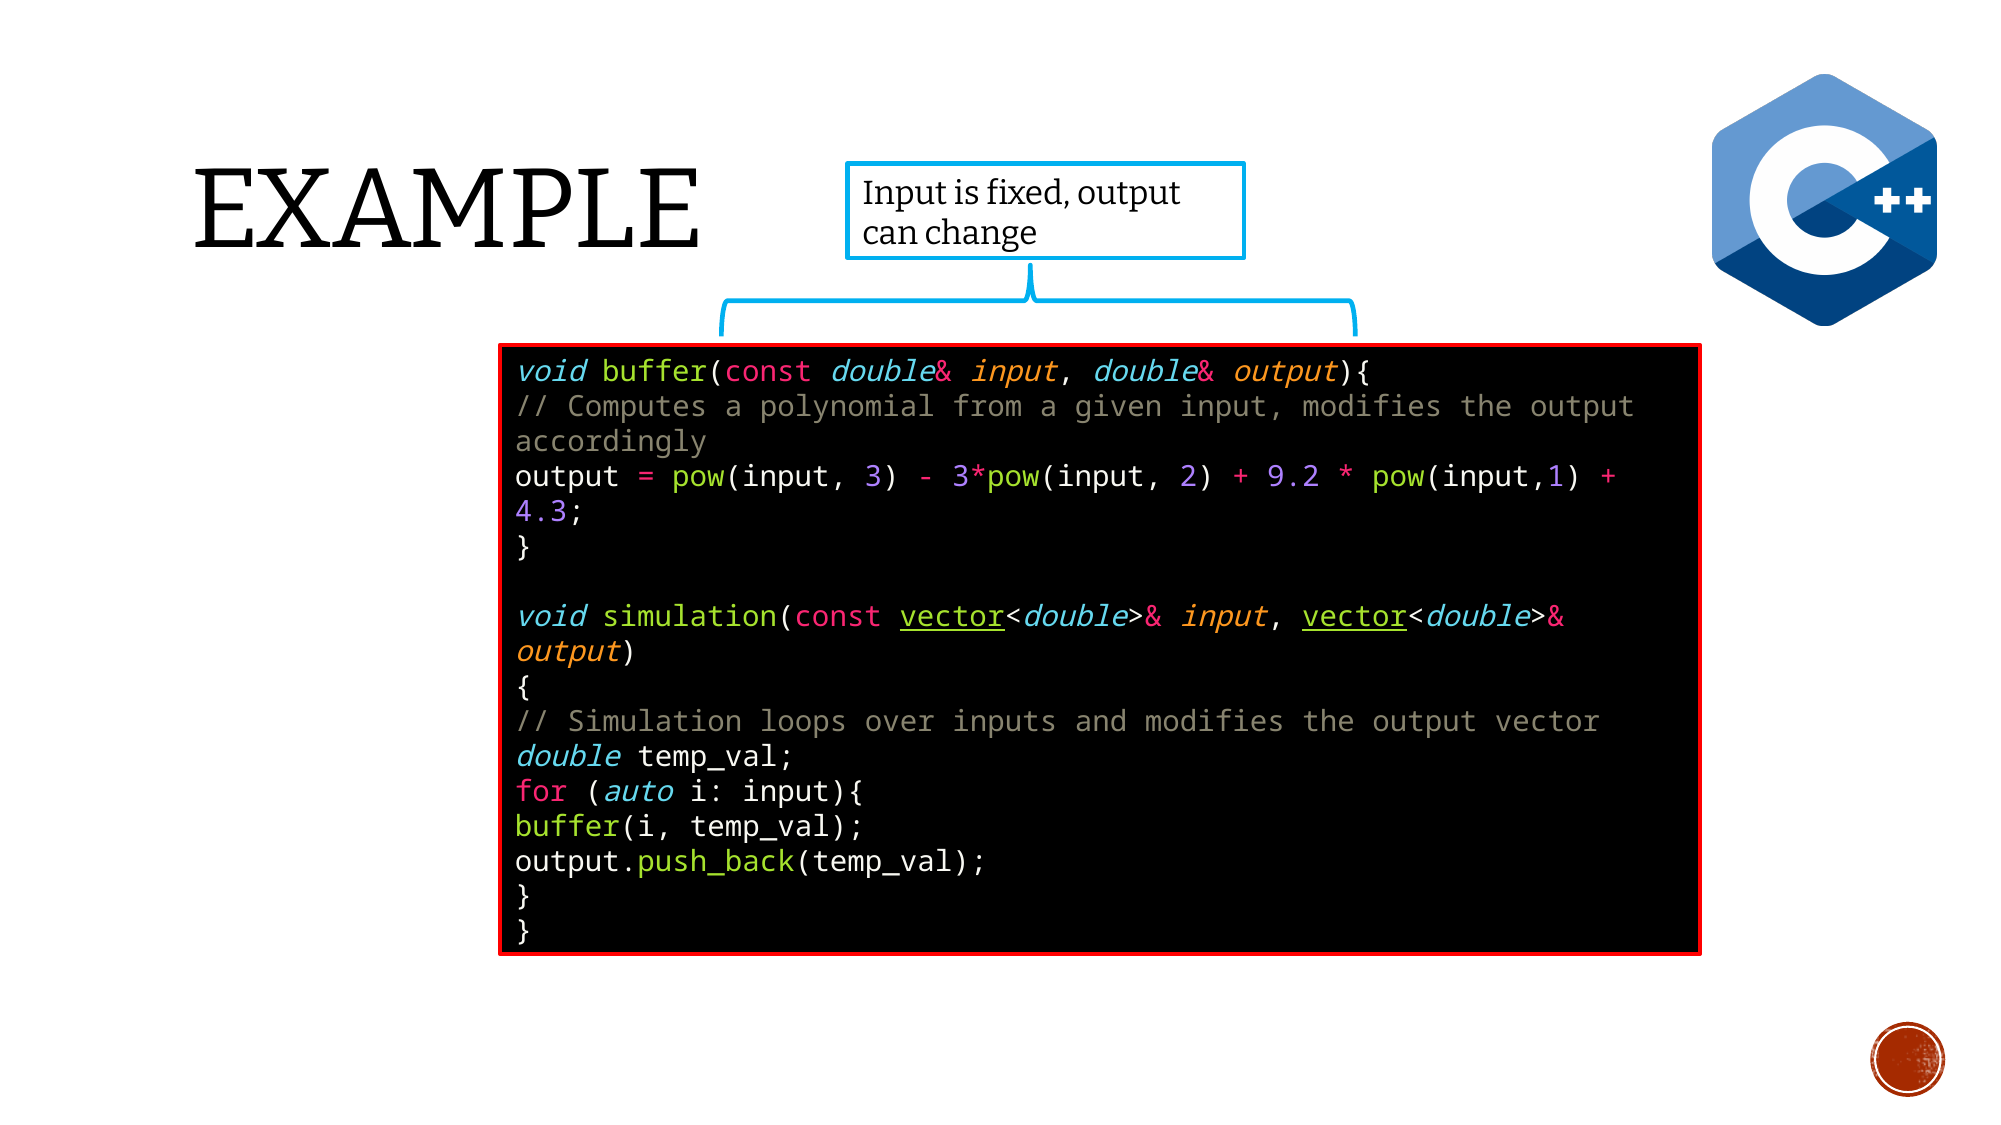

# Example
Input is fixed, output can change
void buffer(const double& input, double& output){
// Computes a polynomial from a given input, modifies the output accordingly
output = pow(input, 3) - 3*pow(input, 2) + 9.2 * pow(input,1) + 4.3;
}
void simulation(const vector<double>& input, vector<double>& output)
{
// Simulation loops over inputs and modifies the output vector
double temp_val;
for (auto i: input){
buffer(i, temp_val);
output.push_back(temp_val);
}
}